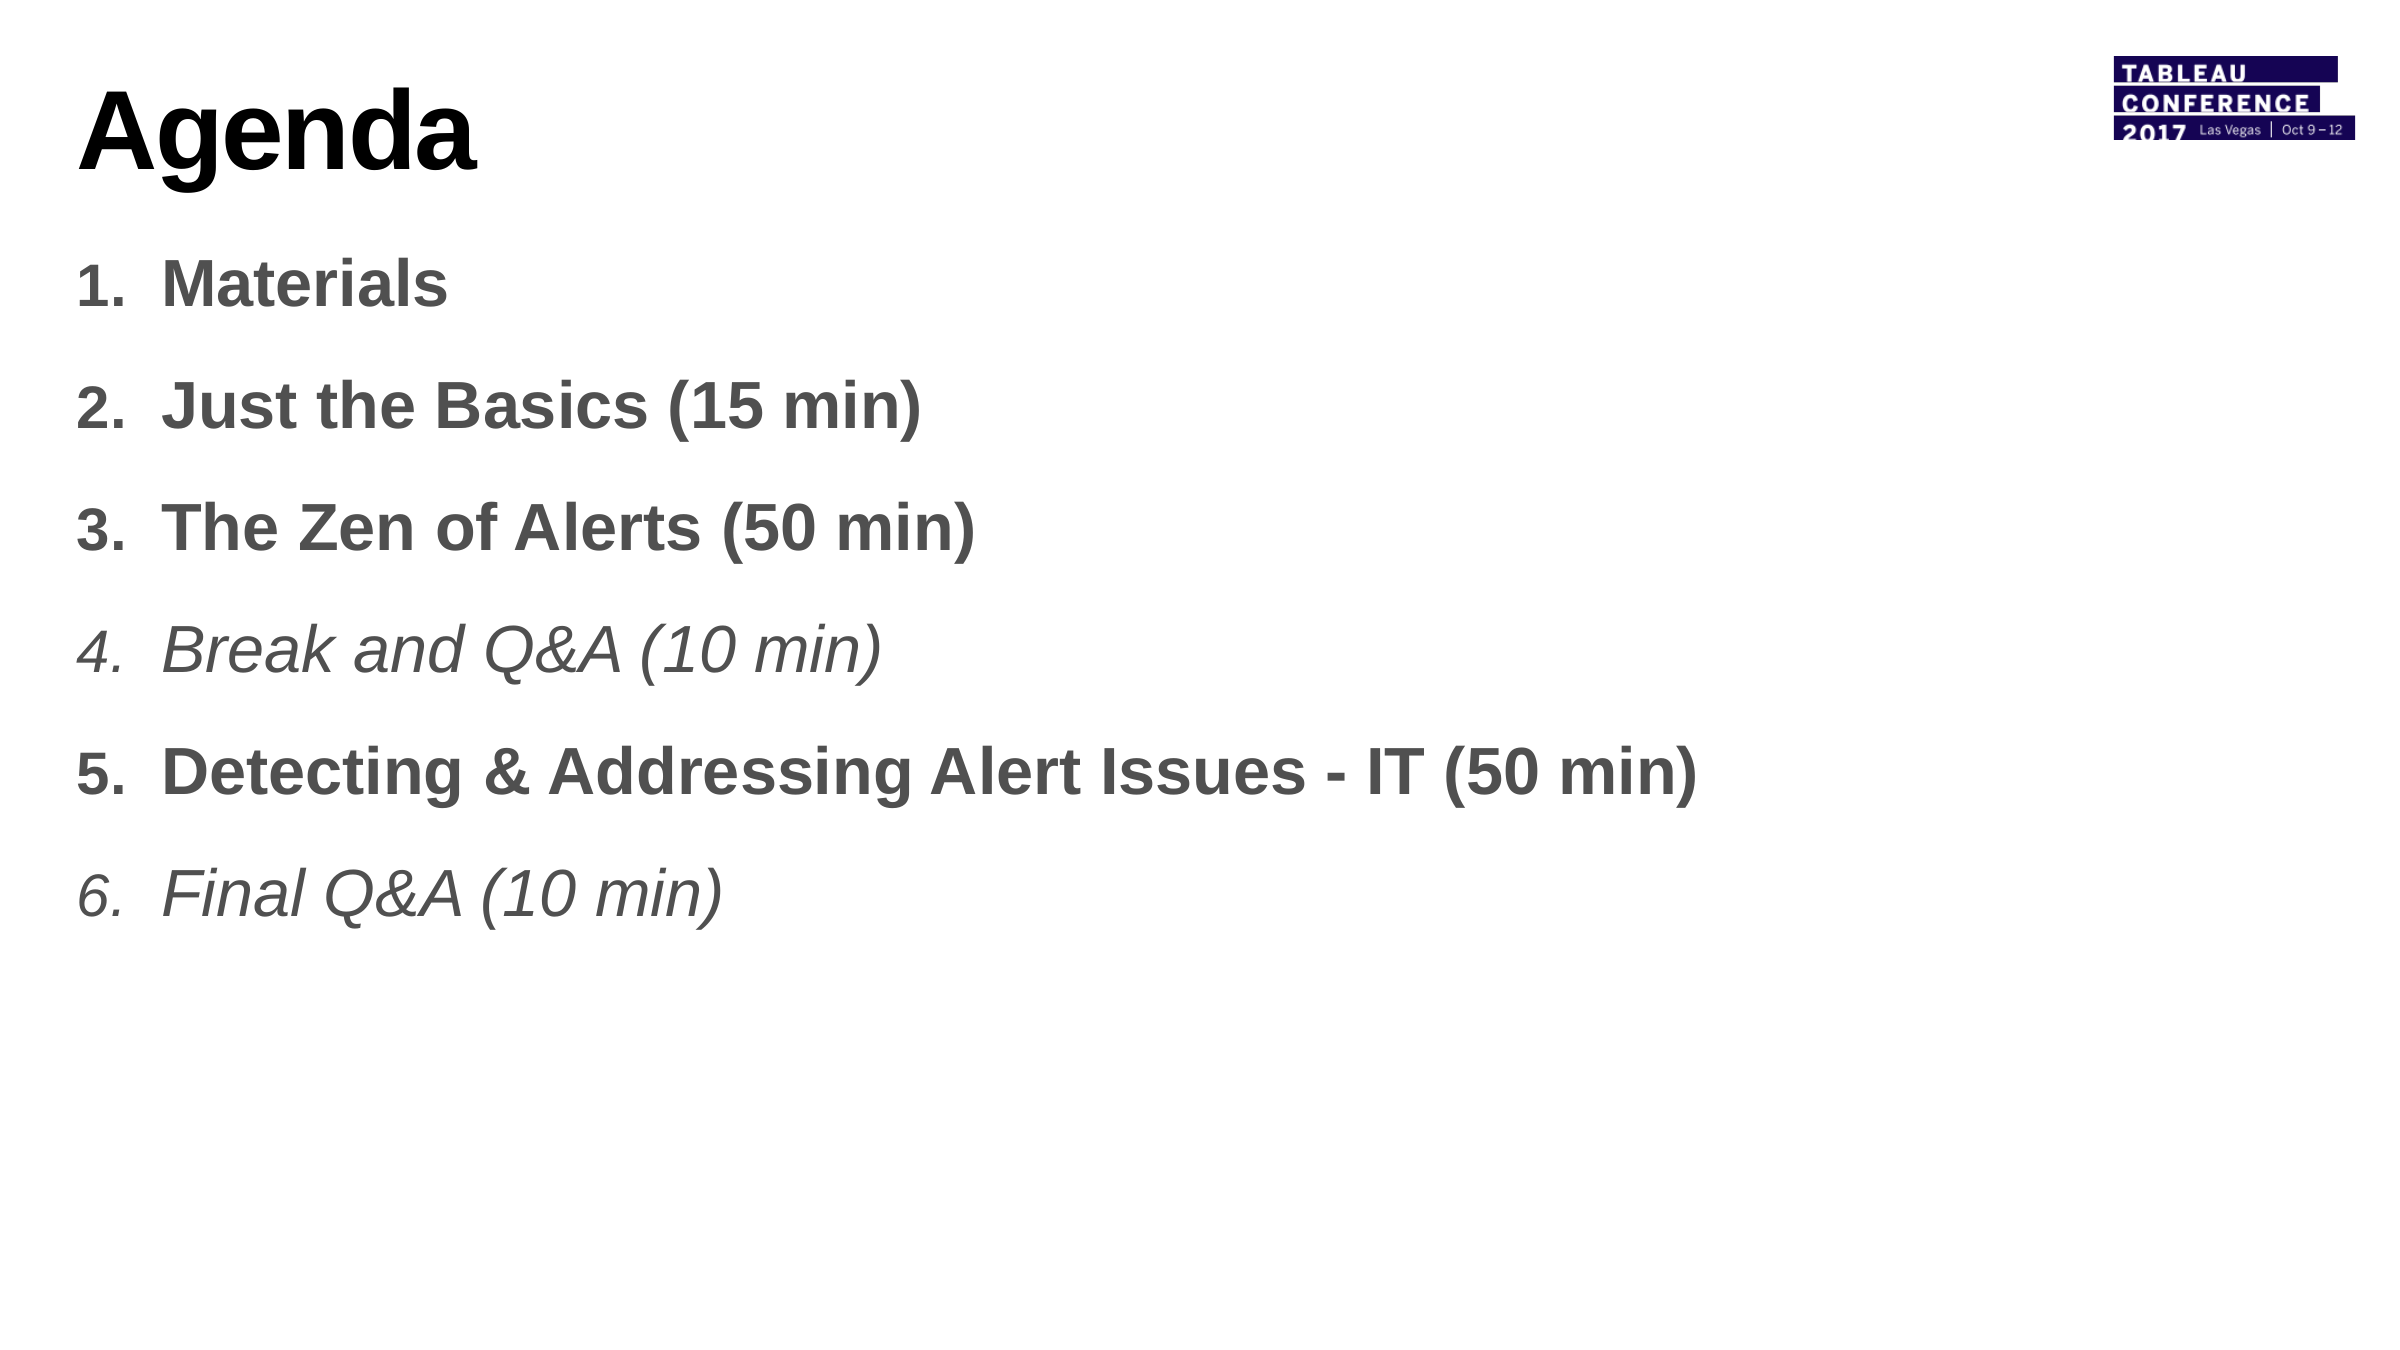

# Agenda
Materials
Just the Basics (15 min)
The Zen of Alerts (50 min)
Break and Q&A (10 min)
Detecting & Addressing Alert Issues - IT (50 min)
Final Q&A (10 min)